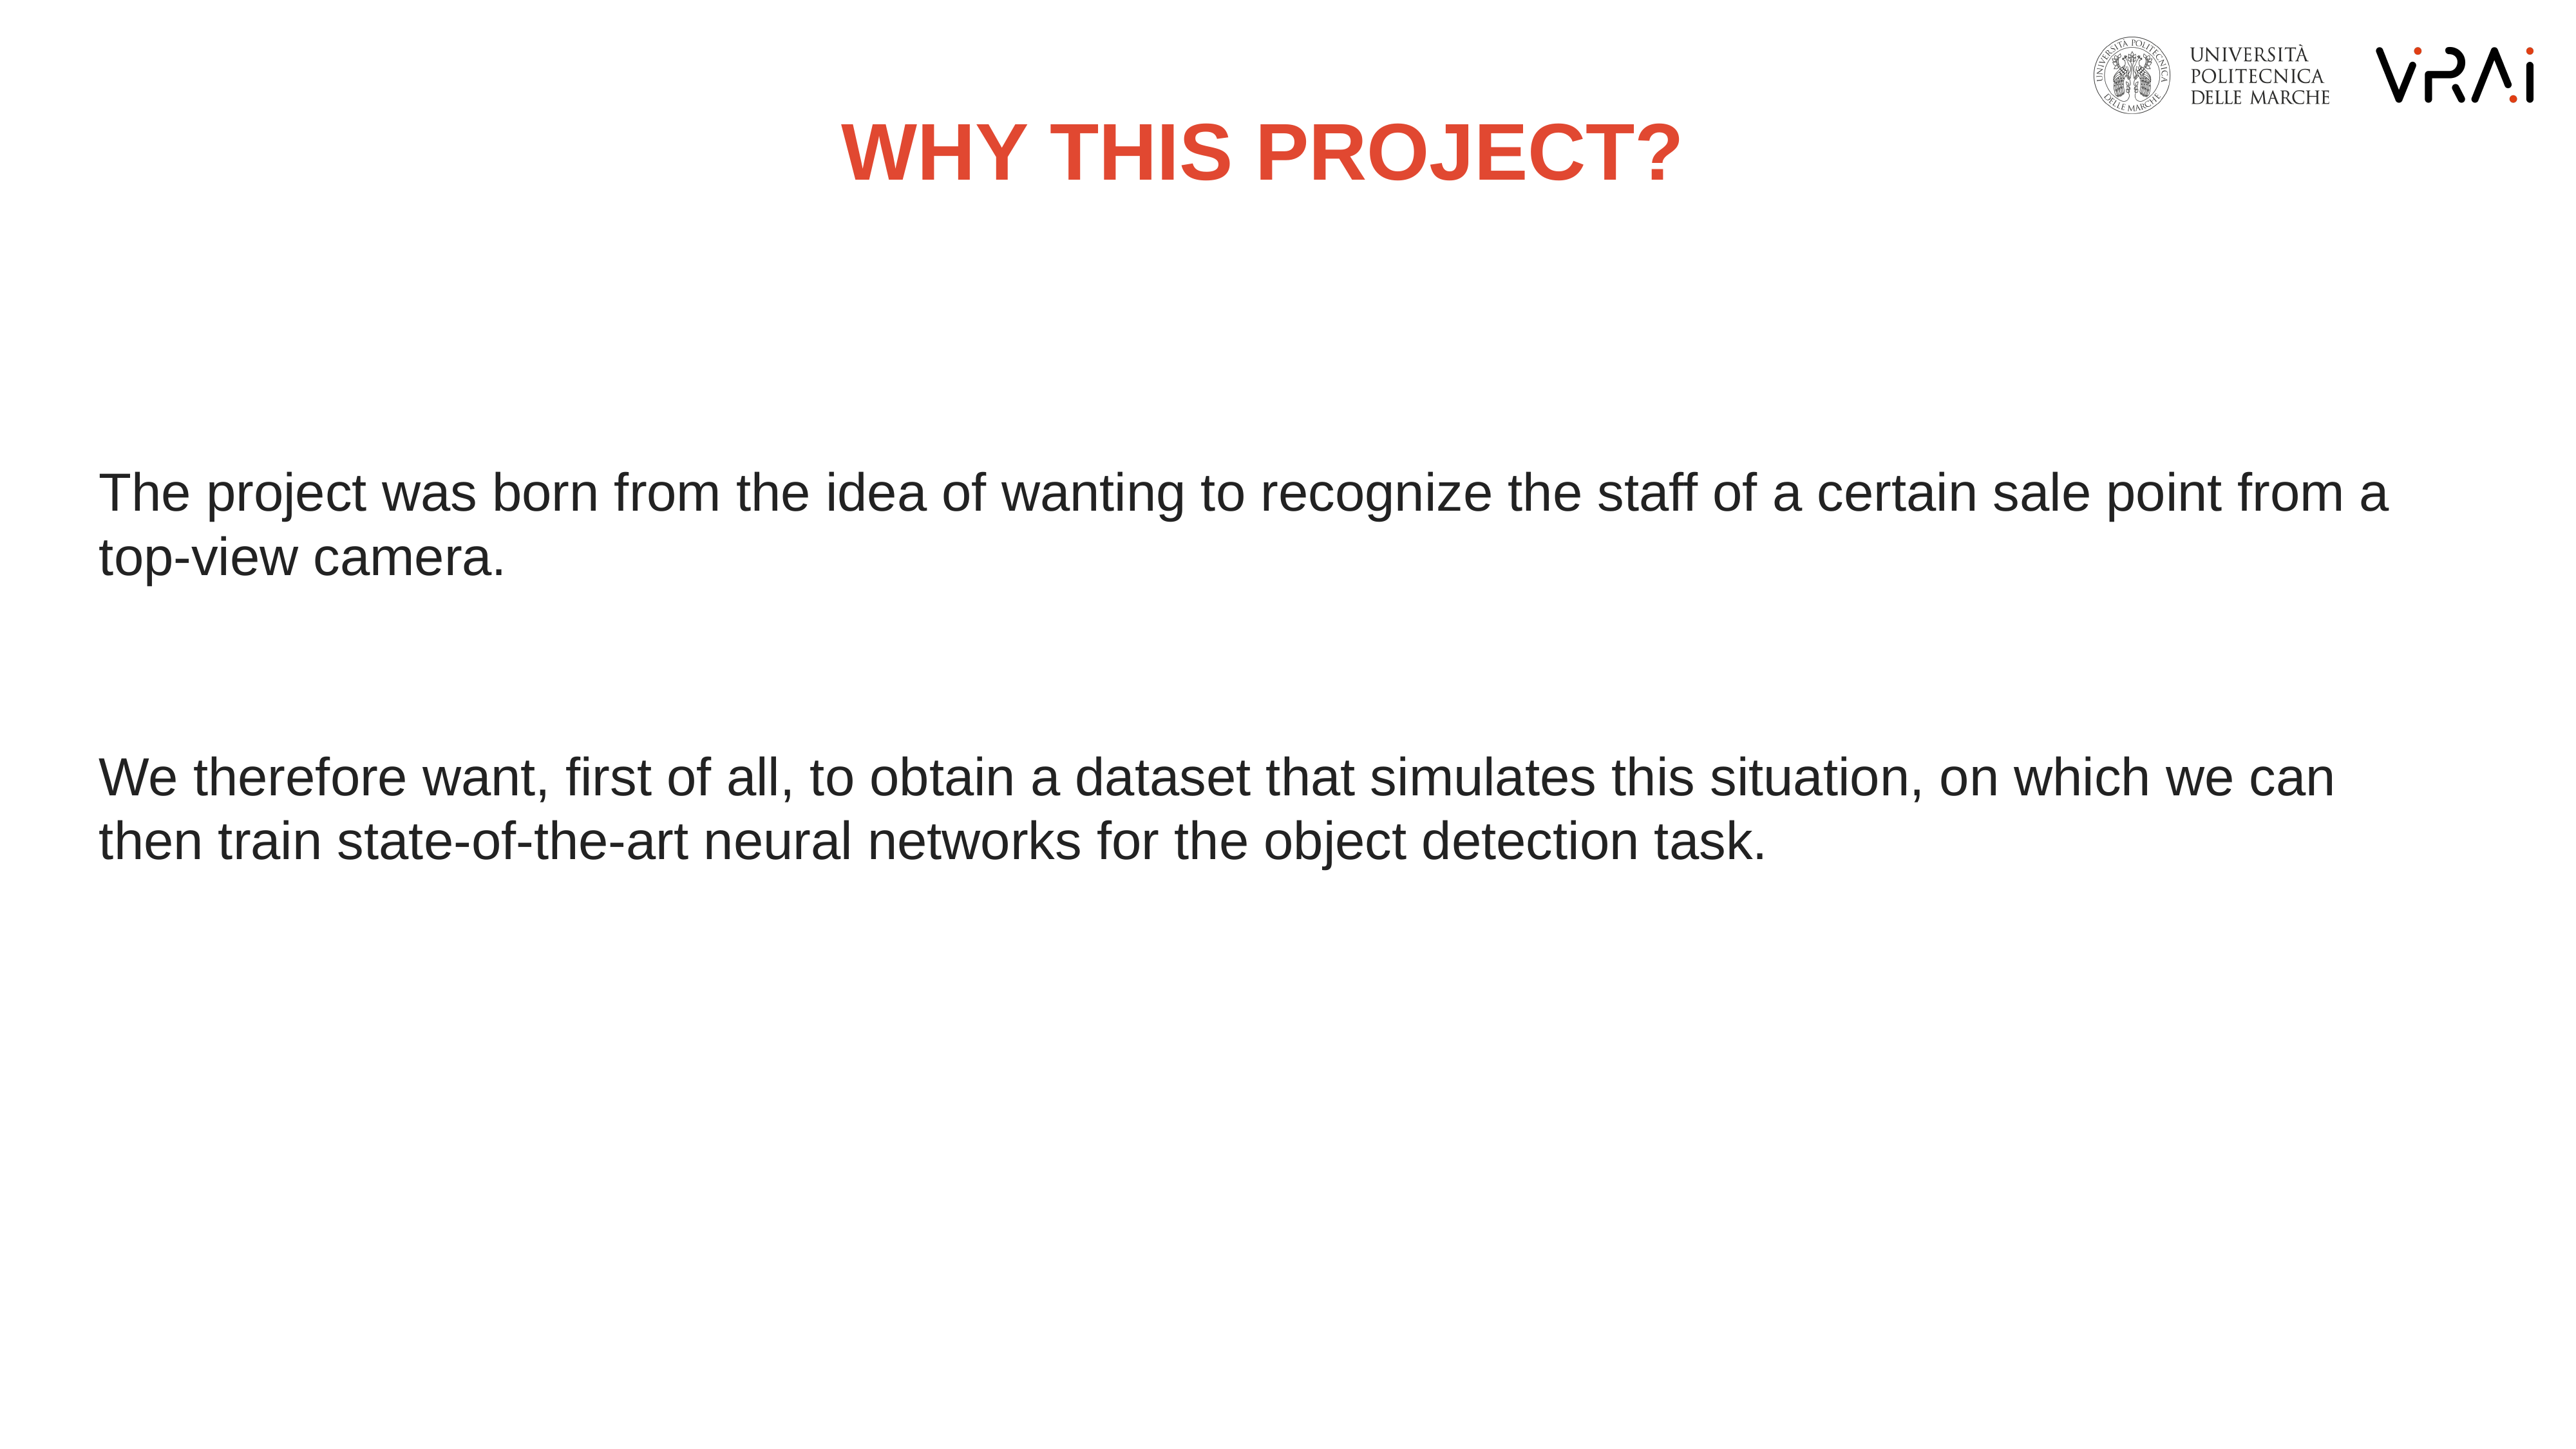

WHY THIS PROJECT?
The project was born from the idea of wanting to recognize the staff of a certain sale point from a top-view camera.

We therefore want, first of all, to obtain a dataset that simulates this situation, on which we can then train state-of-the-art neural networks for the object detection task.